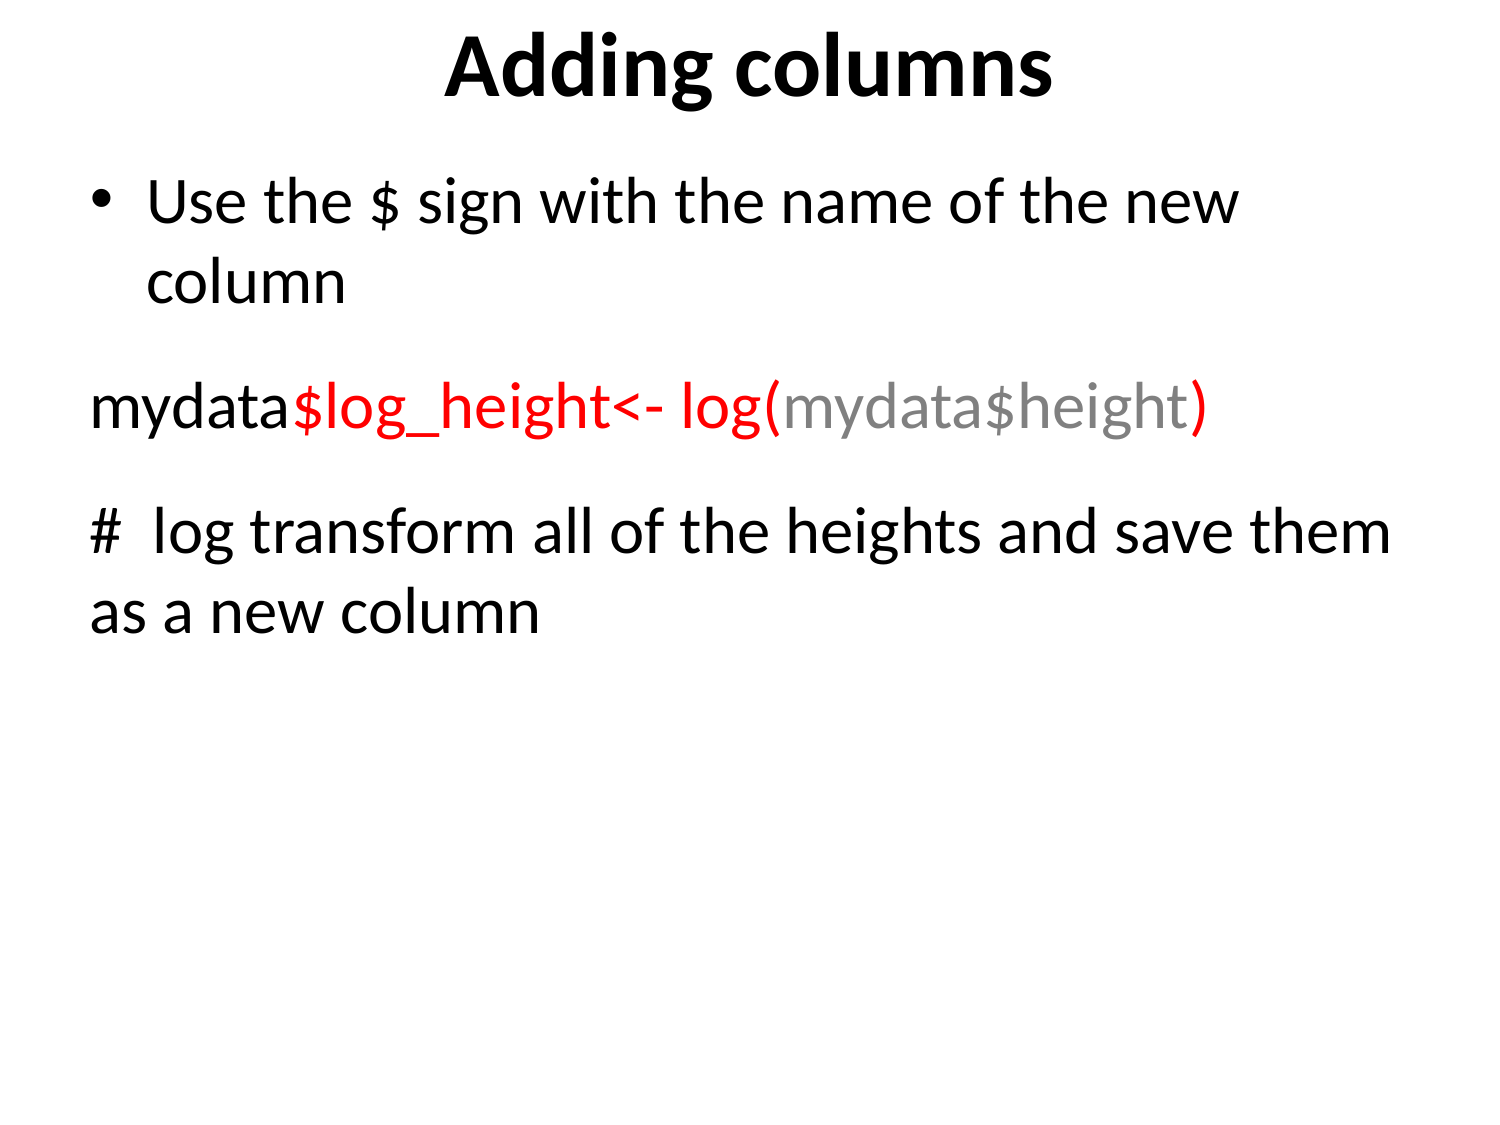

Adding columns
Use the $ sign with the name of the new column

mydata$log_height<- log(mydata$height)

#  log transform all of the heights and save them as a new column